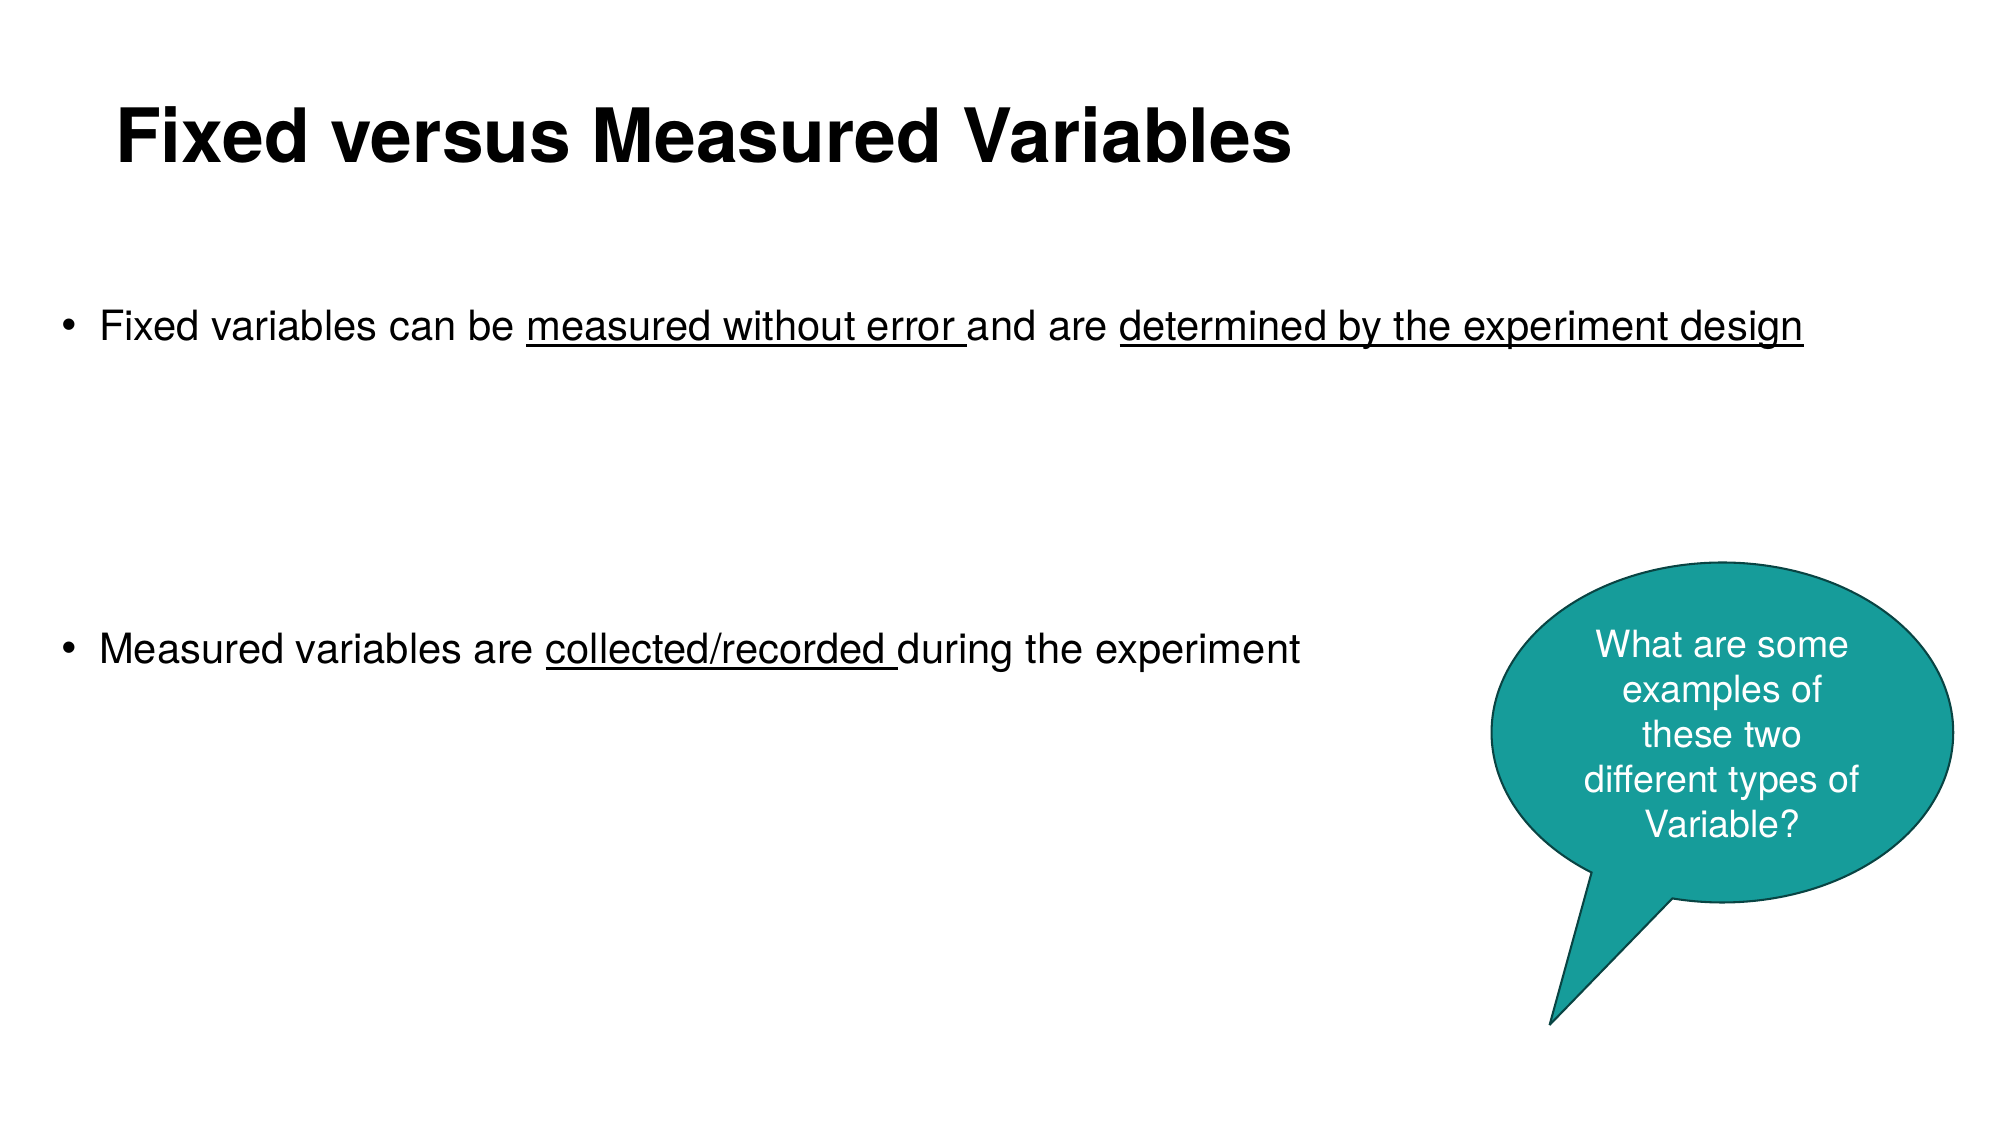

# Fixed versus Measured Variables
Fixed variables can be measured without error and are determined by the experiment design

Measured variables are collected/recorded during the experiment

What are some examples of these two different types of Variable?